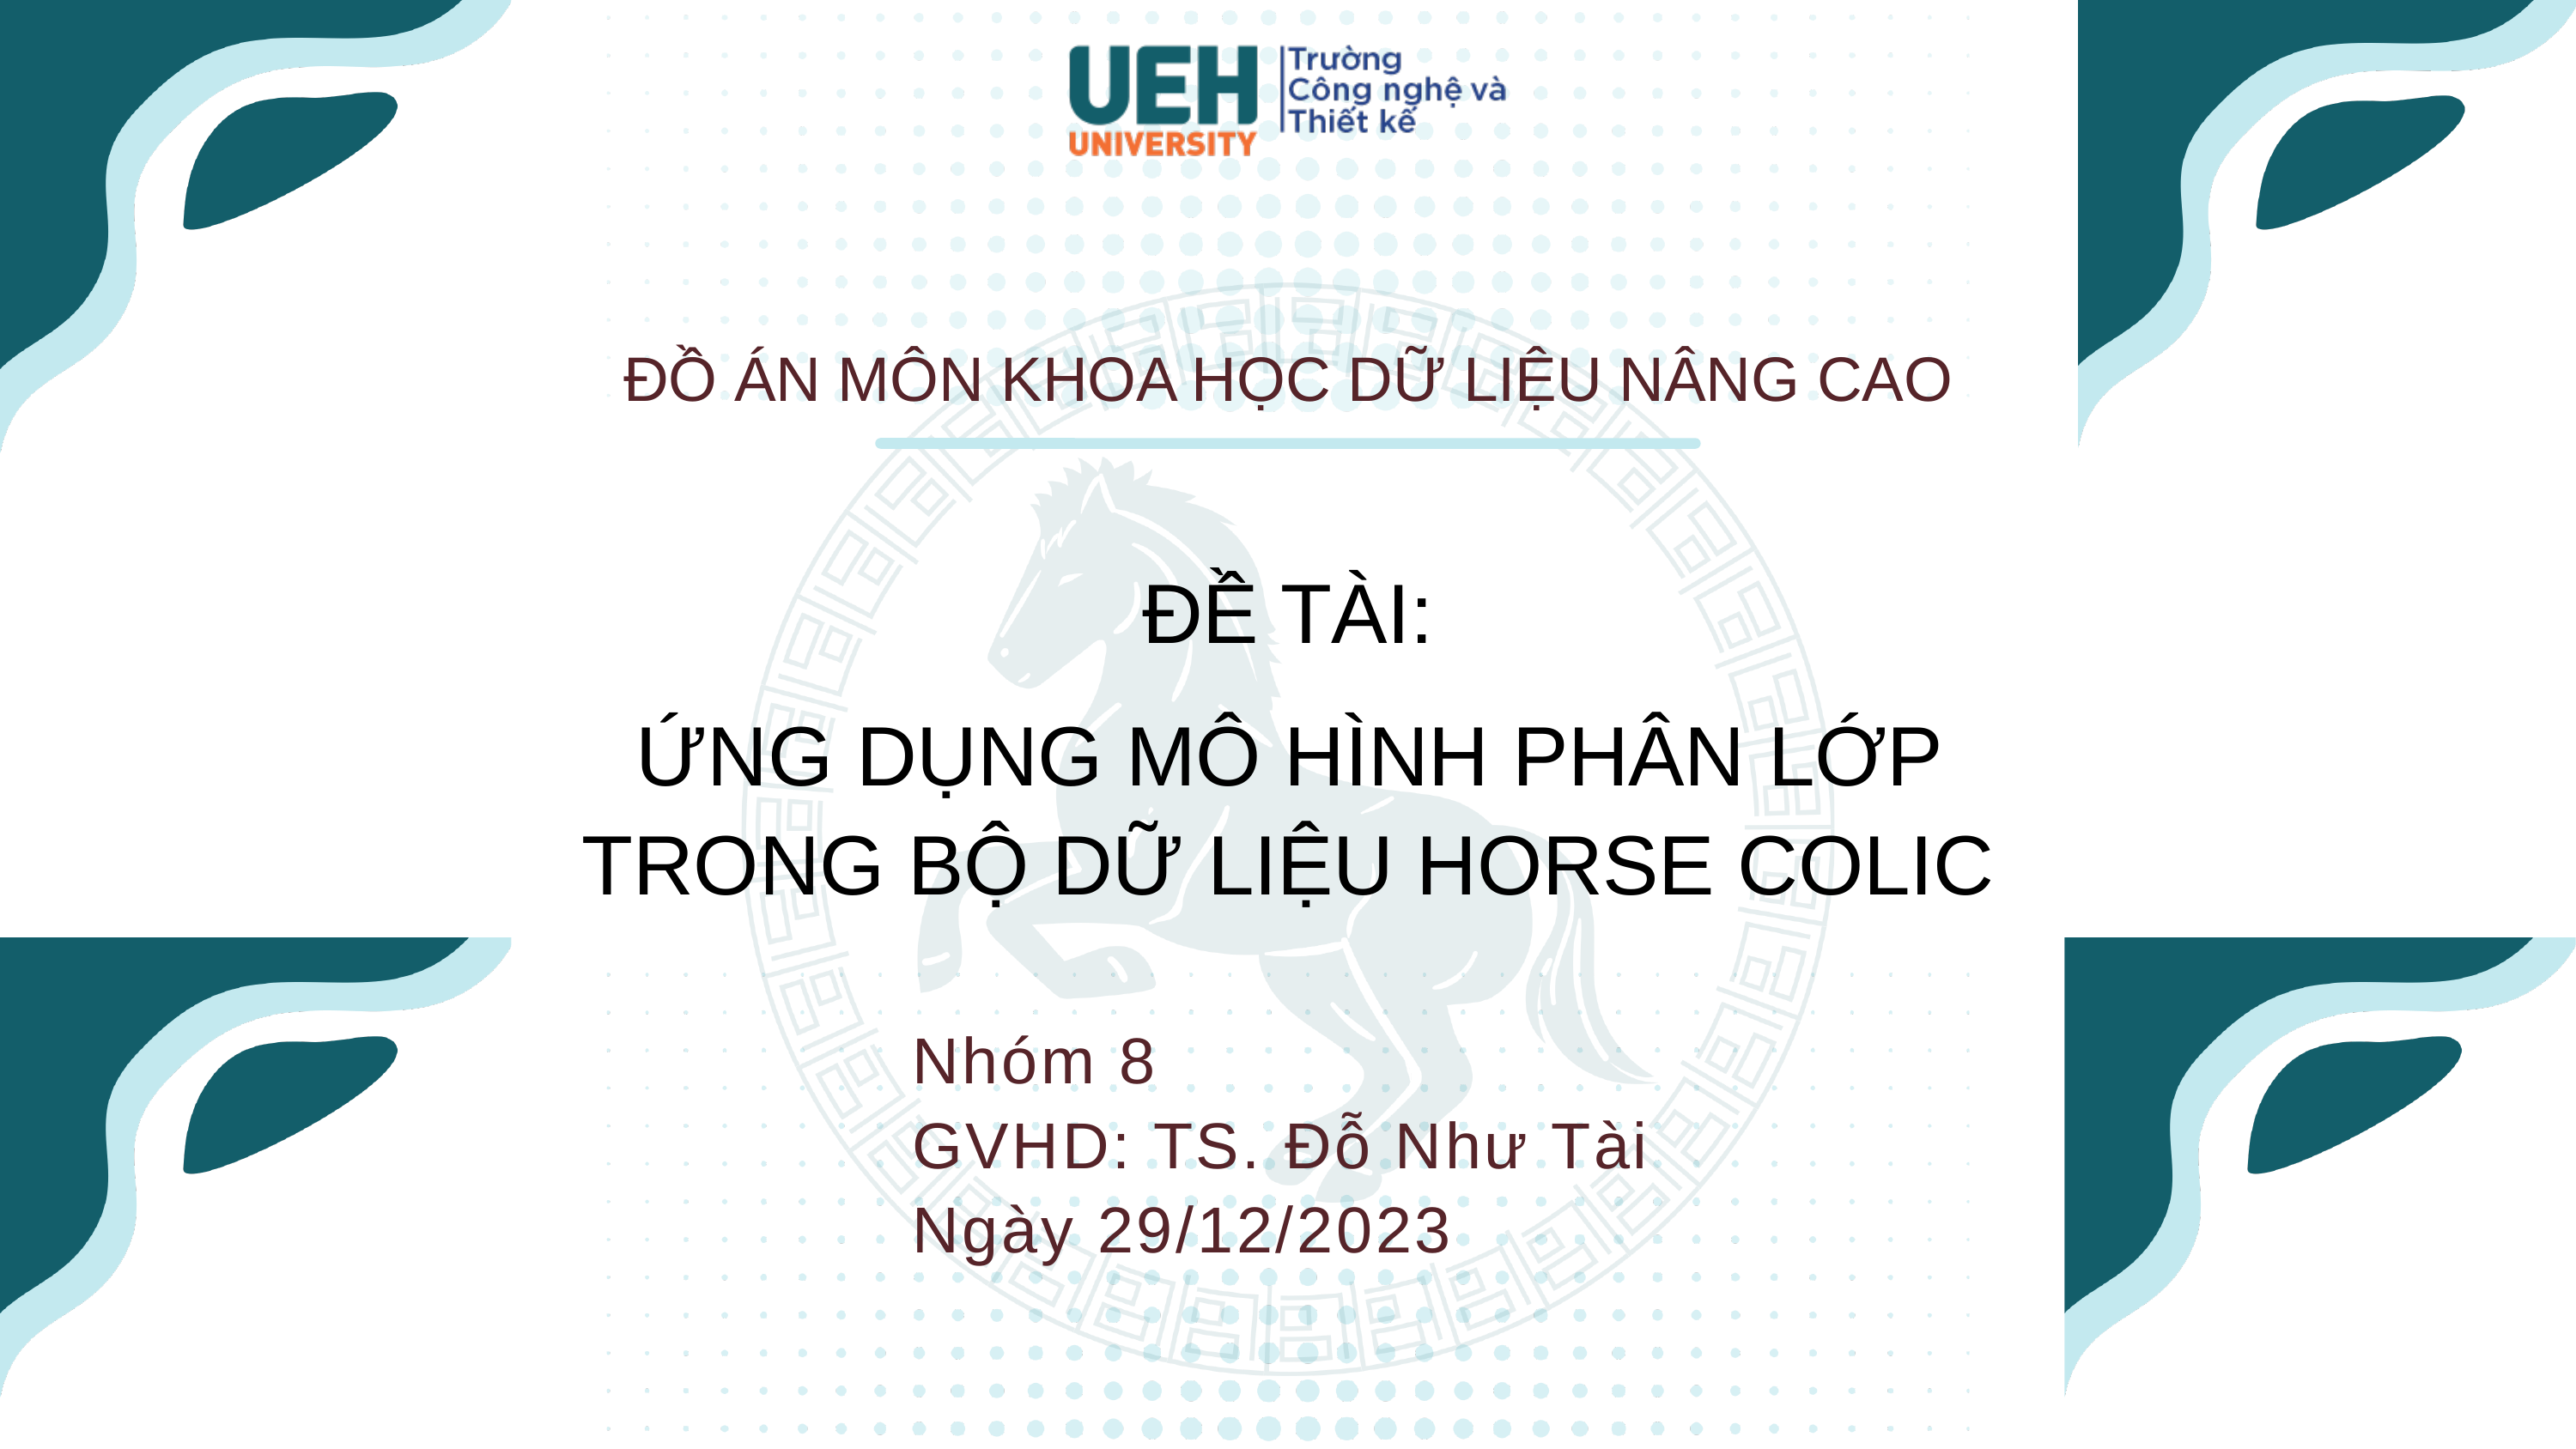

ĐỒ ÁN MÔN KHOA HỌC DỮ LIỆU NÂNG CAO

ĐỀ TÀI:
ỨNG DỤNG MÔ HÌNH PHÂN LỚP TRONG BỘ DỮ LIỆU HORSE COLIC

Nhóm 8
GVHD: TS. Đỗ Như Tài
Ngày 29/12/2023